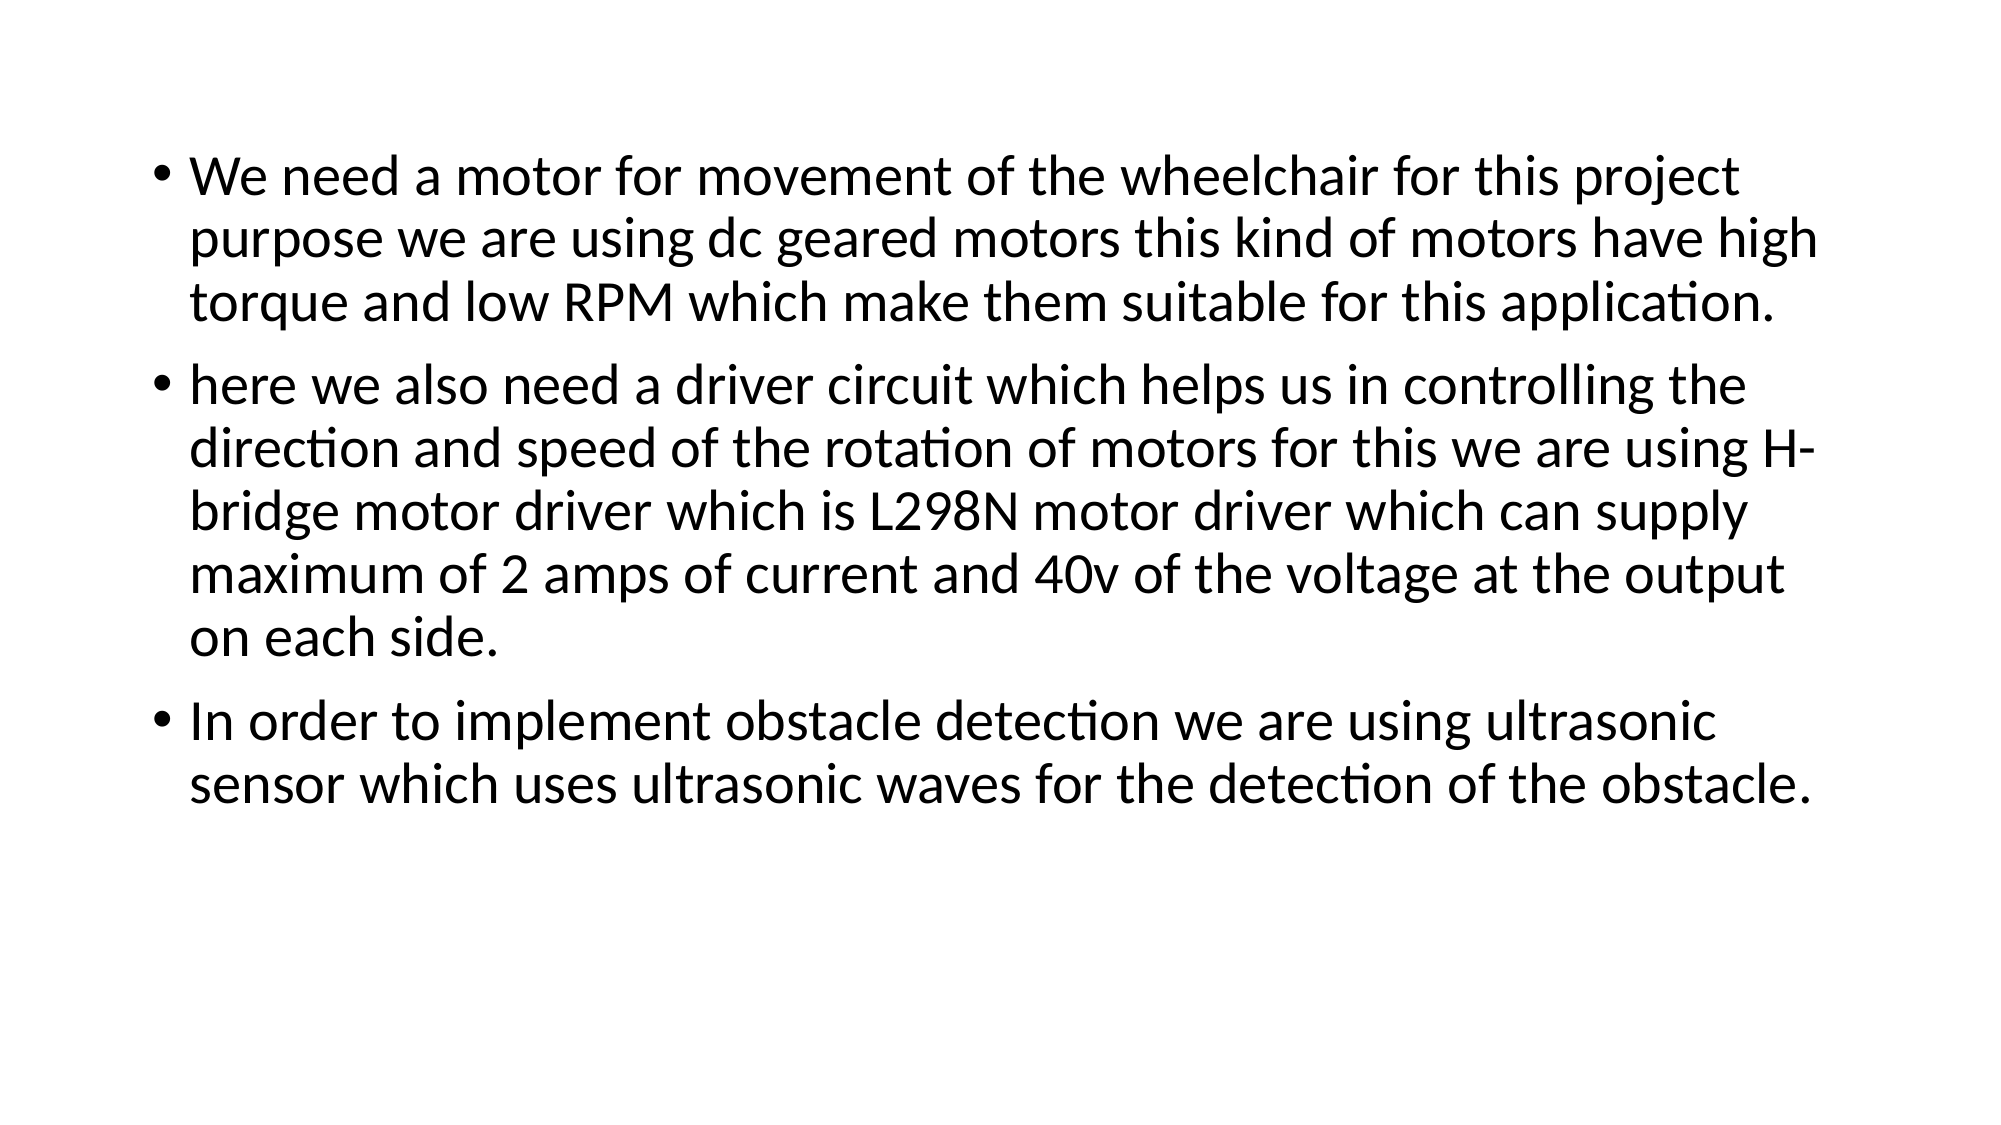

We need a motor for movement of the wheelchair for this project purpose we are using dc geared motors this kind of motors have high torque and low RPM which make them suitable for this application.
here we also need a driver circuit which helps us in controlling the direction and speed of the rotation of motors for this we are using H-bridge motor driver which is L298N motor driver which can supply maximum of 2 amps of current and 40v of the voltage at the output on each side.
In order to implement obstacle detection we are using ultrasonic sensor which uses ultrasonic waves for the detection of the obstacle.